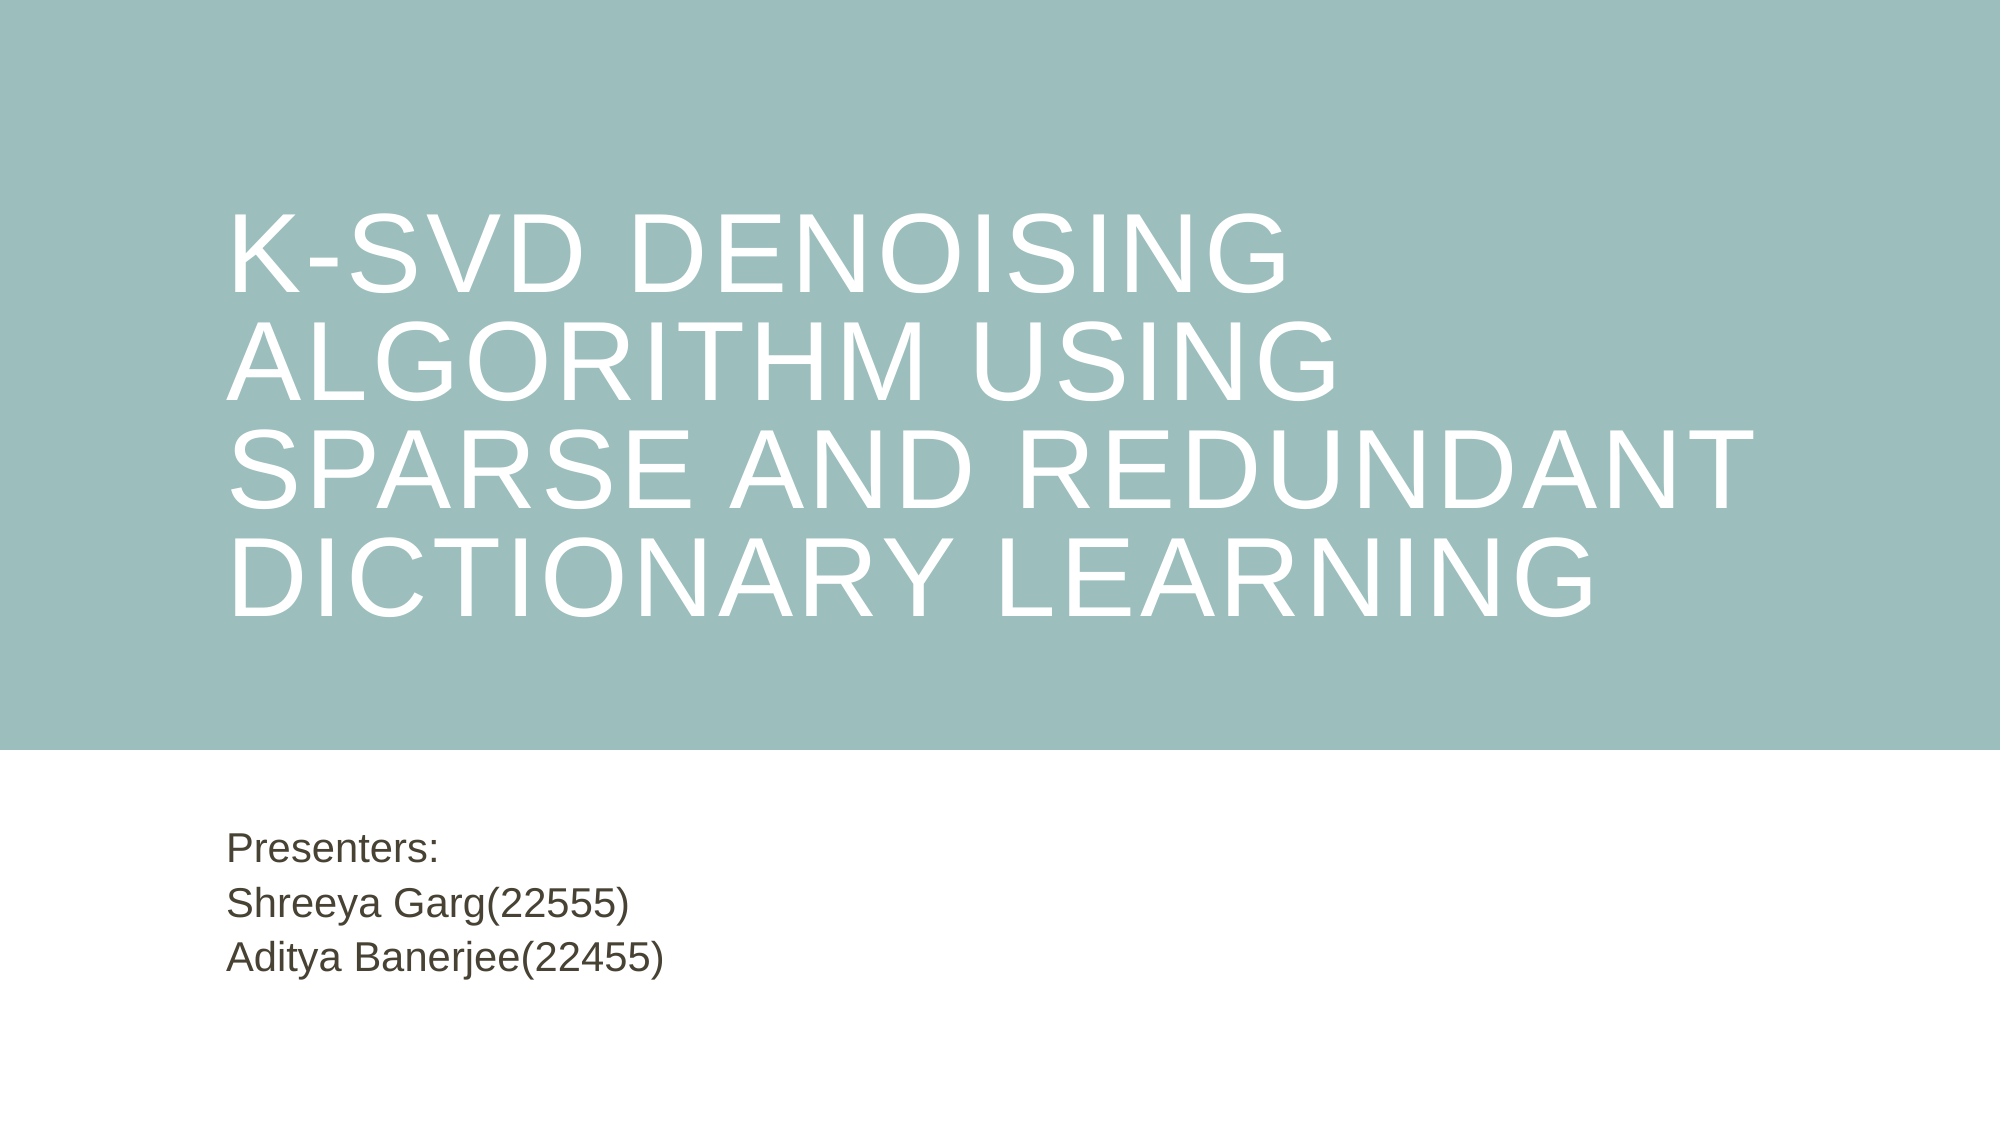

# K-SVD Denoising Algorithm using Sparse and Redundant Dictionary Learning
Presenters:
Shreeya Garg(22555)
Aditya Banerjee(22455)